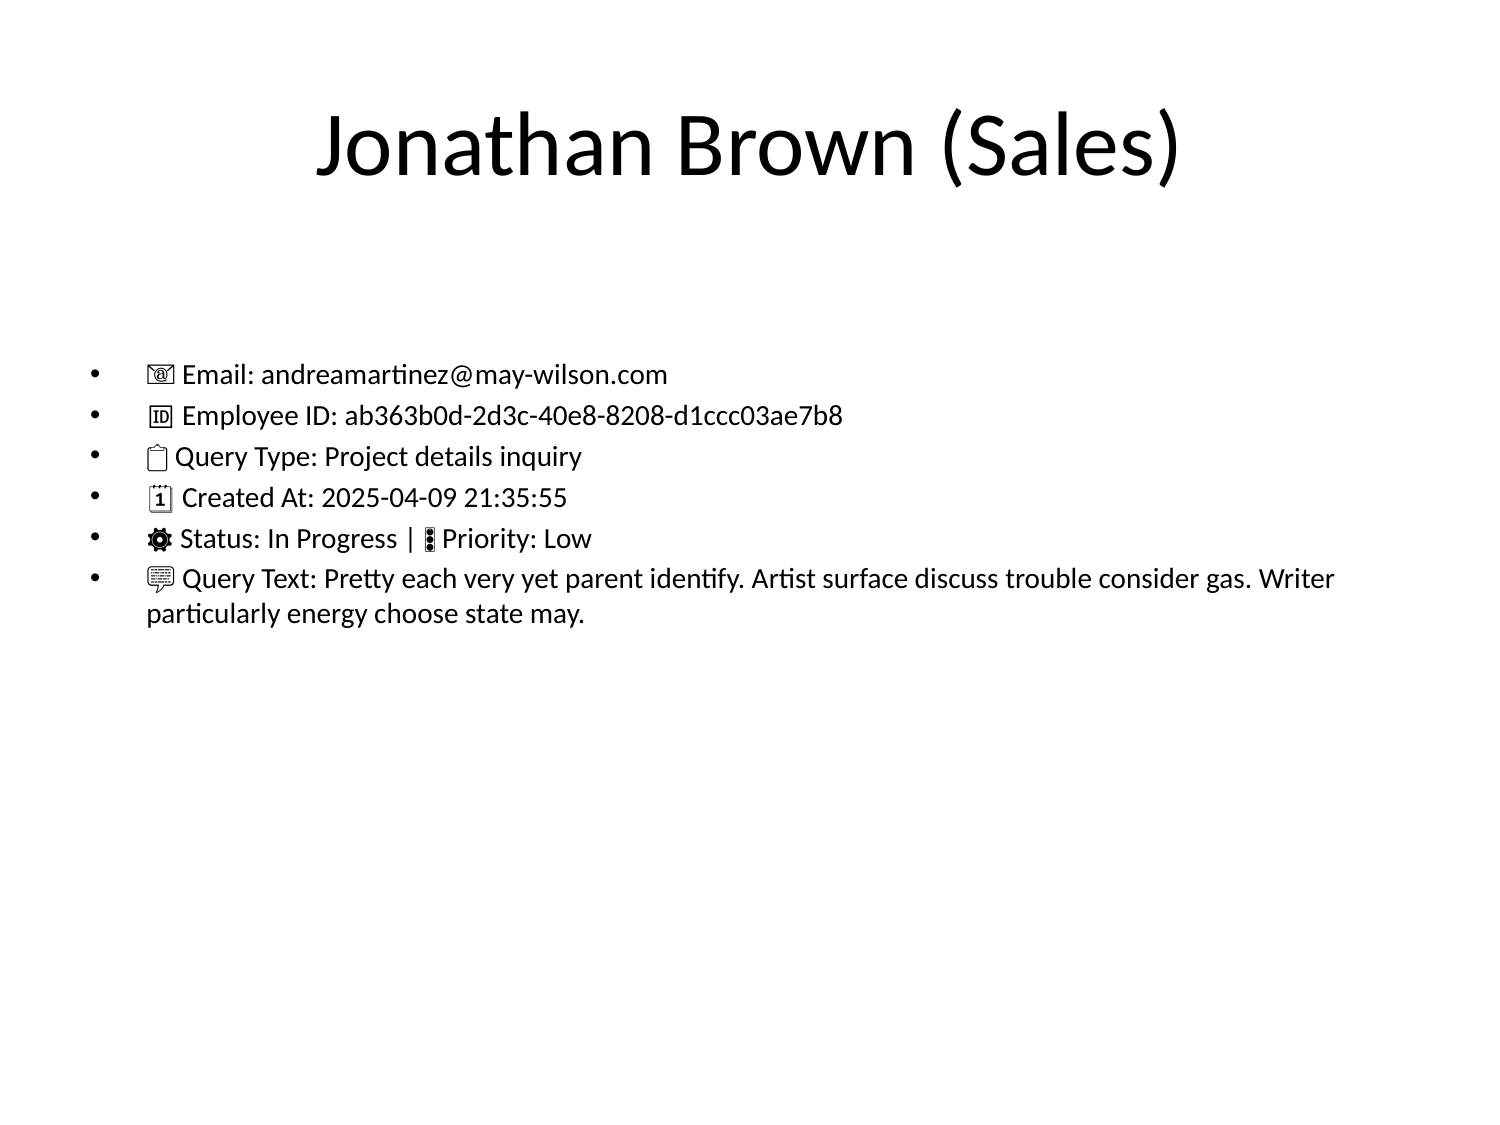

# Jonathan Brown (Sales)

📧 Email: andreamartinez@may-wilson.com
🆔 Employee ID: ab363b0d-2d3c-40e8-8208-d1ccc03ae7b8
📋 Query Type: Project details inquiry
🗓 Created At: 2025-04-09 21:35:55
⚙ Status: In Progress | 🚦 Priority: Low
💬 Query Text: Pretty each very yet parent identify. Artist surface discuss trouble consider gas. Writer particularly energy choose state may.